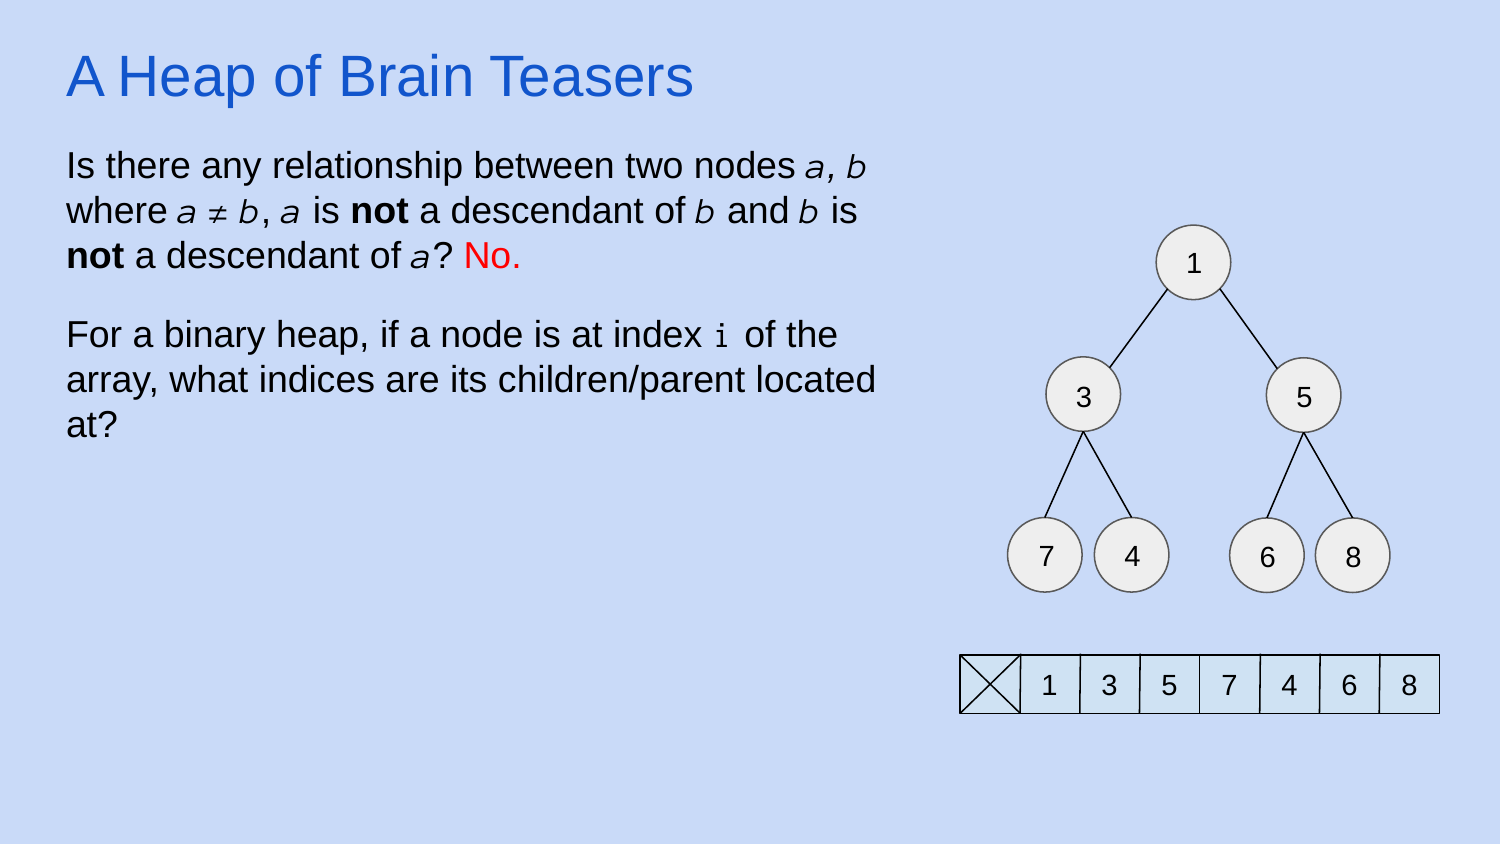

# A Heap of Brain Teasers

Is there any relationship between two nodes a, b where a ≠ b, a is not a descendant of b and b is not a descendant of a? No.
For a binary heap, if a node is at index i of the array, what indices are its children/parent located at?

1

3
5

7
4
6
8
1
5
7
6

3
4
8